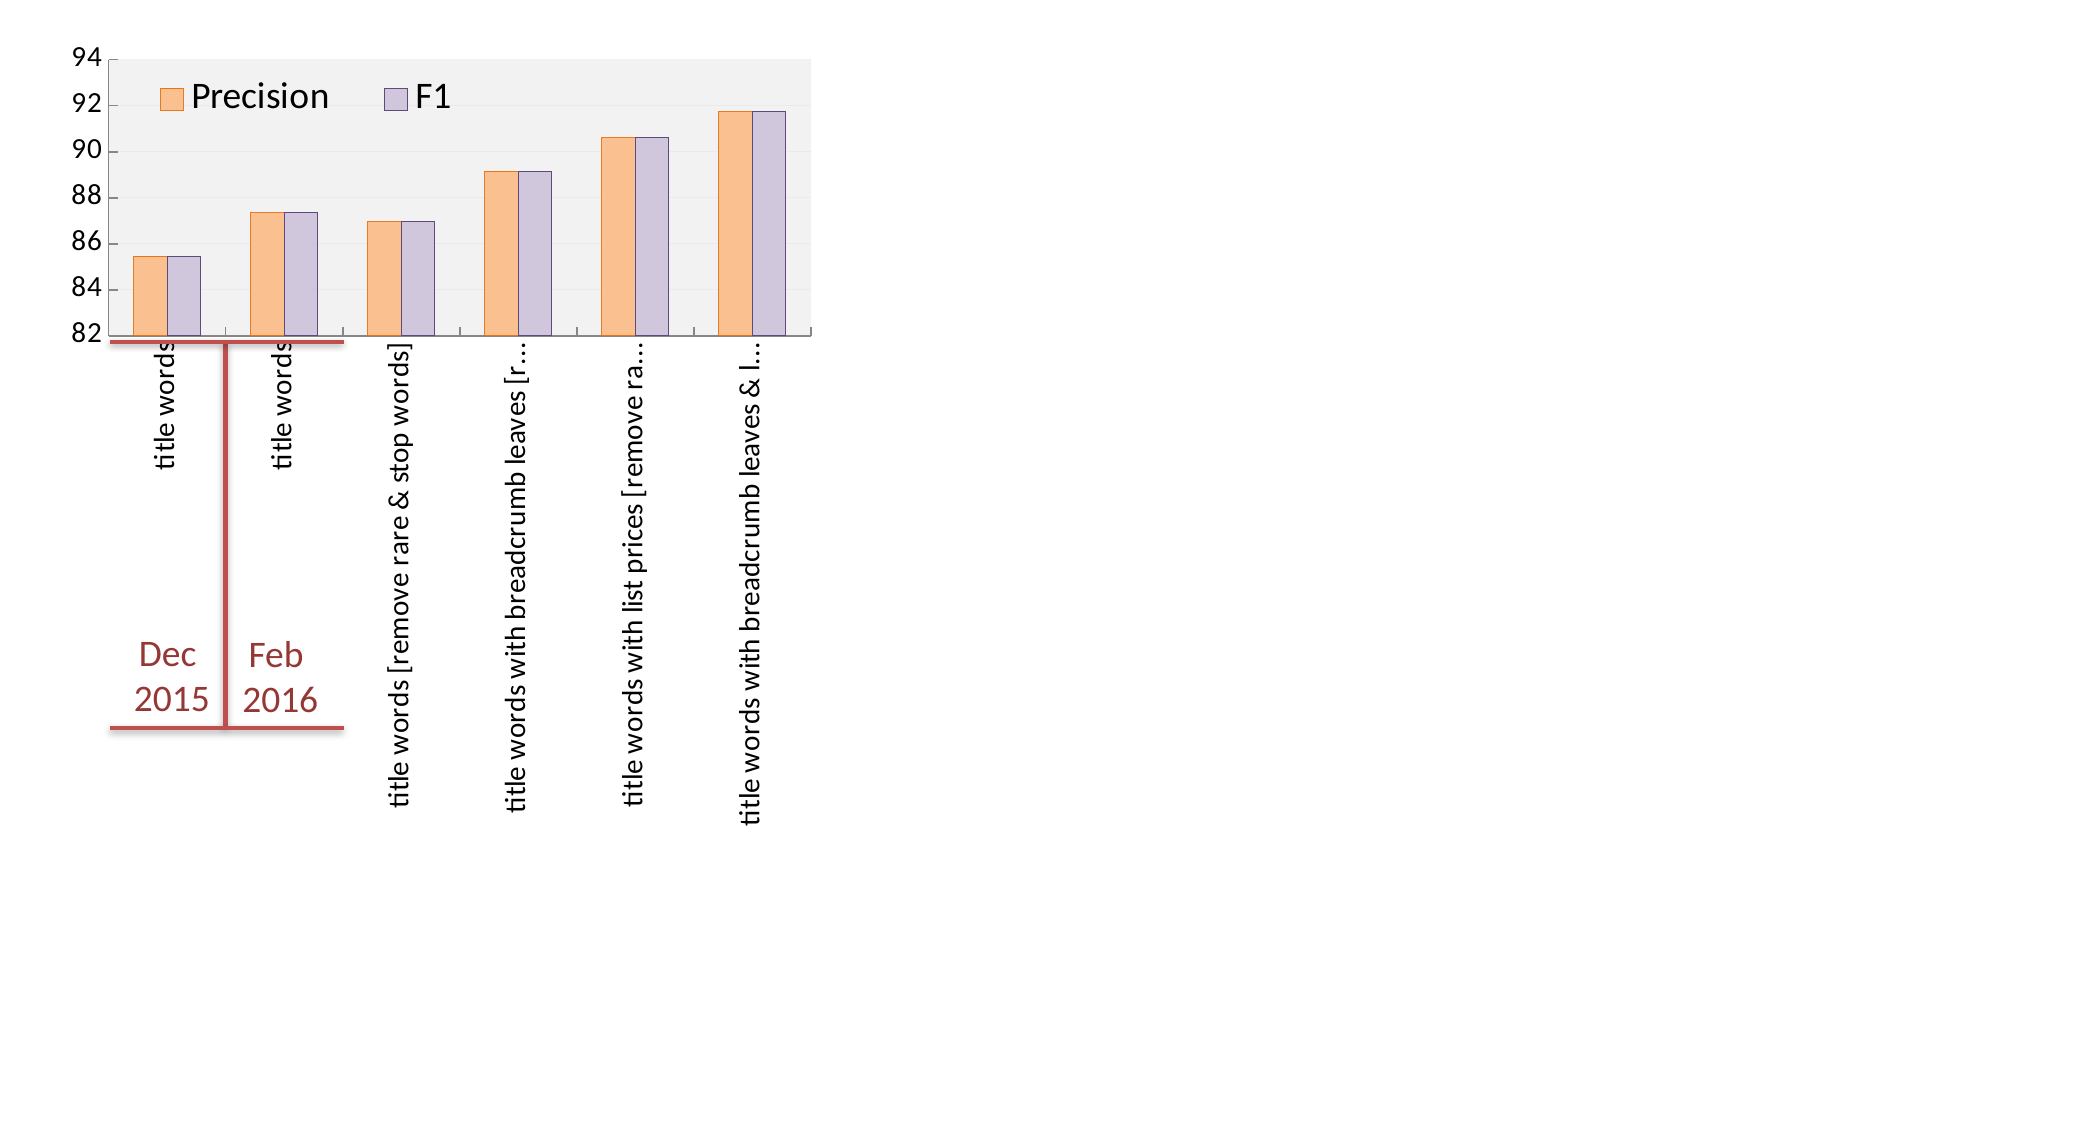

### Chart

| Category | Precision | F1 |
|---|---|---|
| title words | 85.468 | 85.468 |
| title words | 87.341 | 87.3655 |
| title words [remove rare & stop words] | 86.964 | 86.978 |
| title words with breadcrumb leaves [remove rare & stop words] | 89.1468 | 89.15140000000001 |
| title words with list prices [remove rare & stop words] | 90.60820000000001 | 90.6119 |
| title words with breadcrumb leaves & list prices [remove rare & stop words] | 91.7336 | 91.7276 |
Dec
2015
Feb
2016